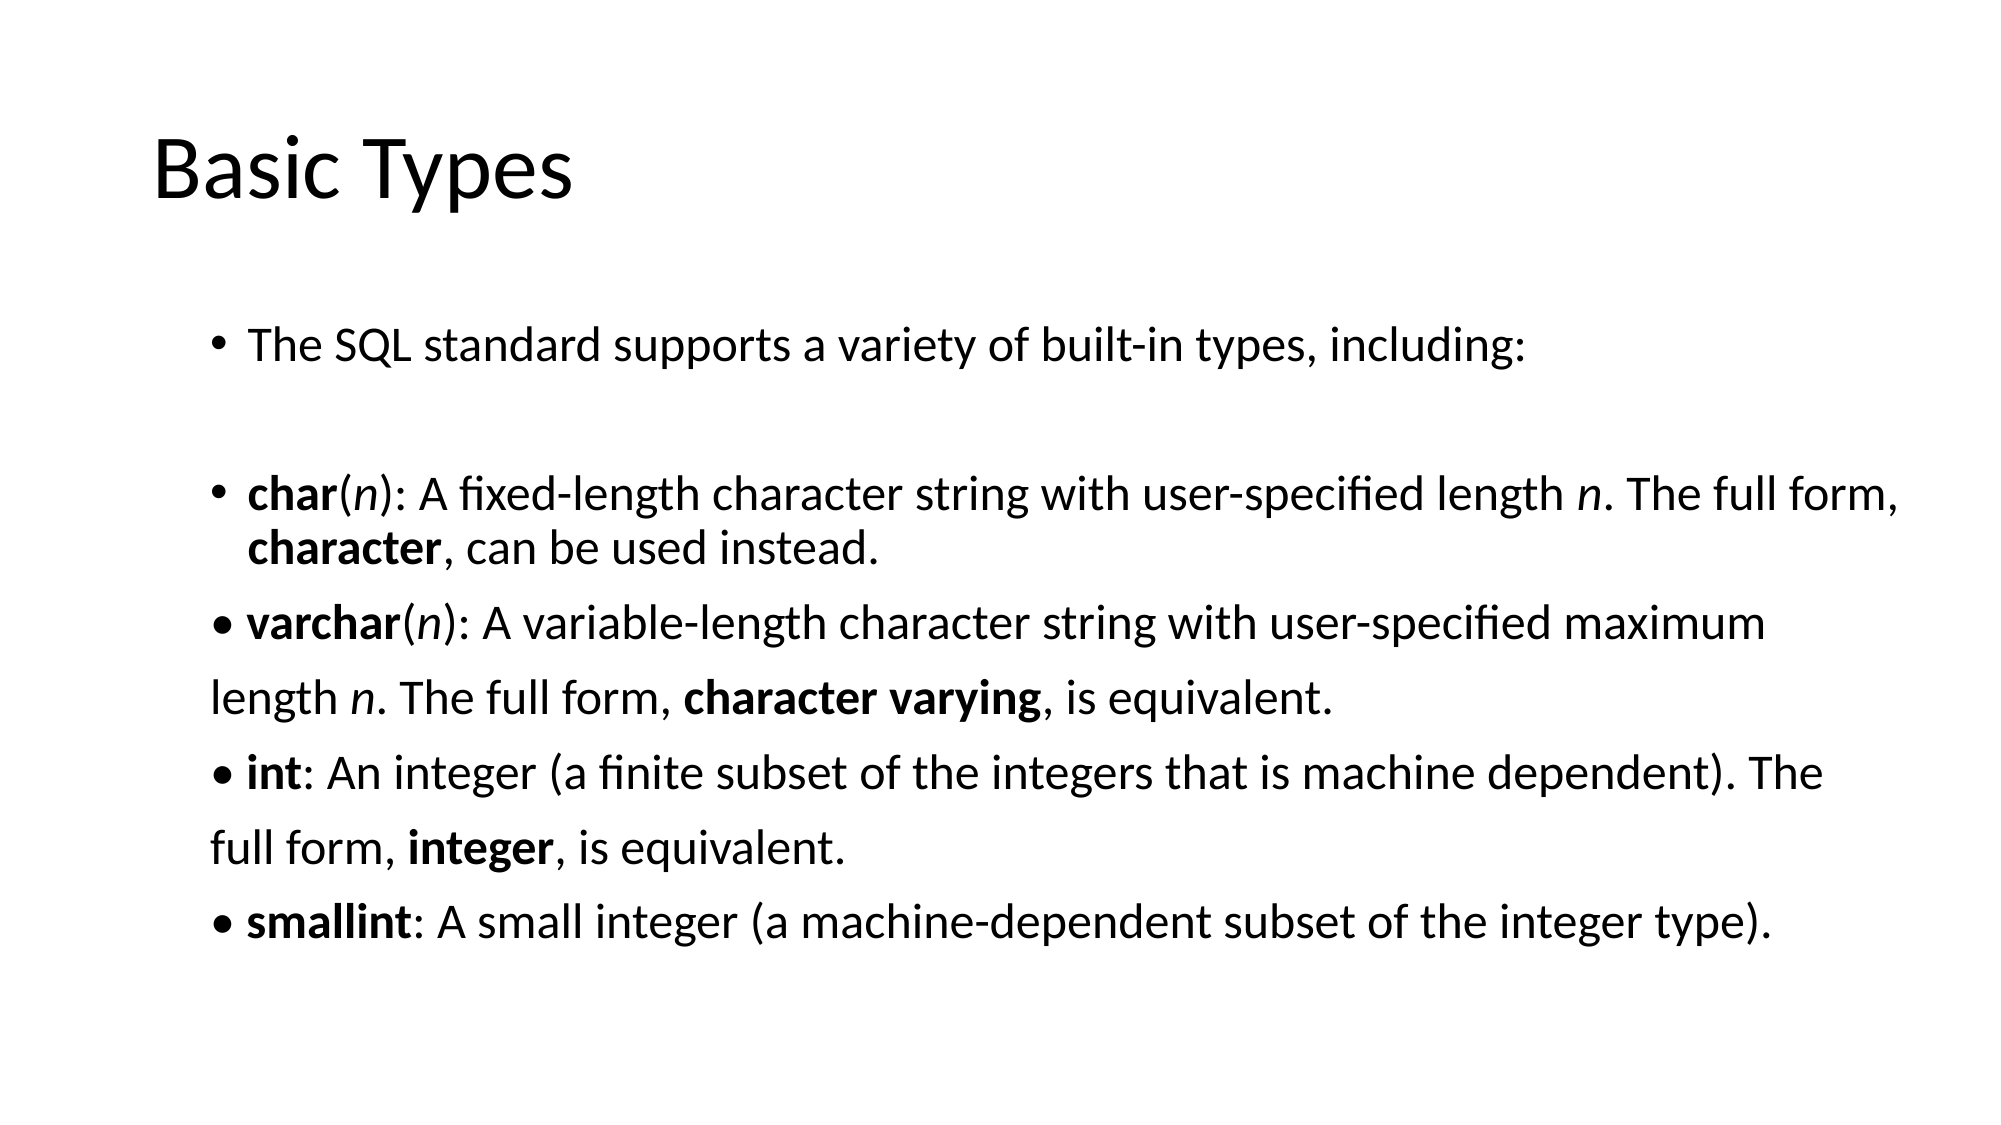

# Basic Types
The SQL standard supports a variety of built-in types, including:

char(n): A fixed-length character string with user-specified length n. The full form, character, can be used instead.
• varchar(n): A variable-length character string with user-specified maximum
length n. The full form, character varying, is equivalent.
• int: An integer (a finite subset of the integers that is machine dependent). The
full form, integer, is equivalent.
• smallint: A small integer (a machine-dependent subset of the integer type).